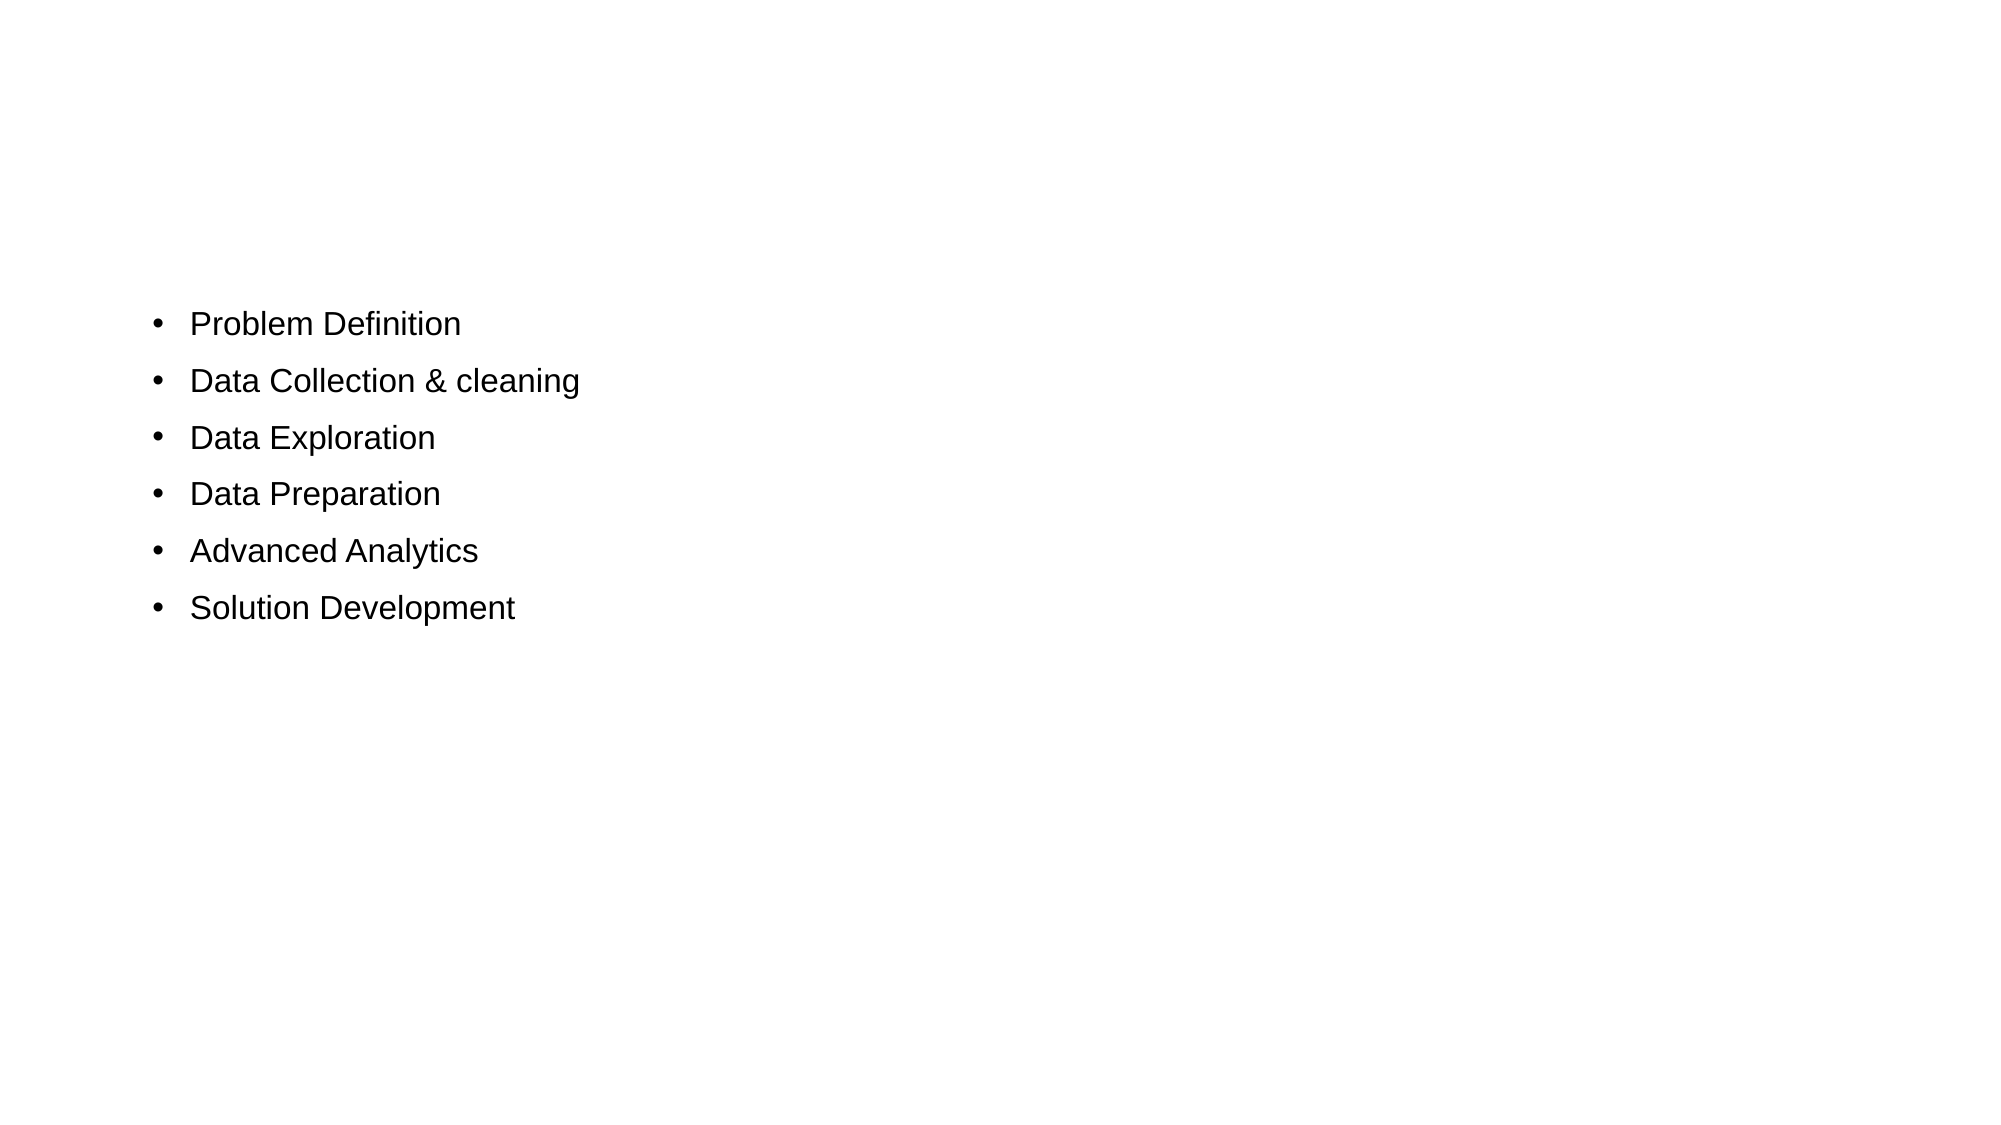

# Life cycle of a Data Science project
Problem Definition
Data Collection & cleaning
Data Exploration
Data Preparation
Advanced Analytics
Solution Development